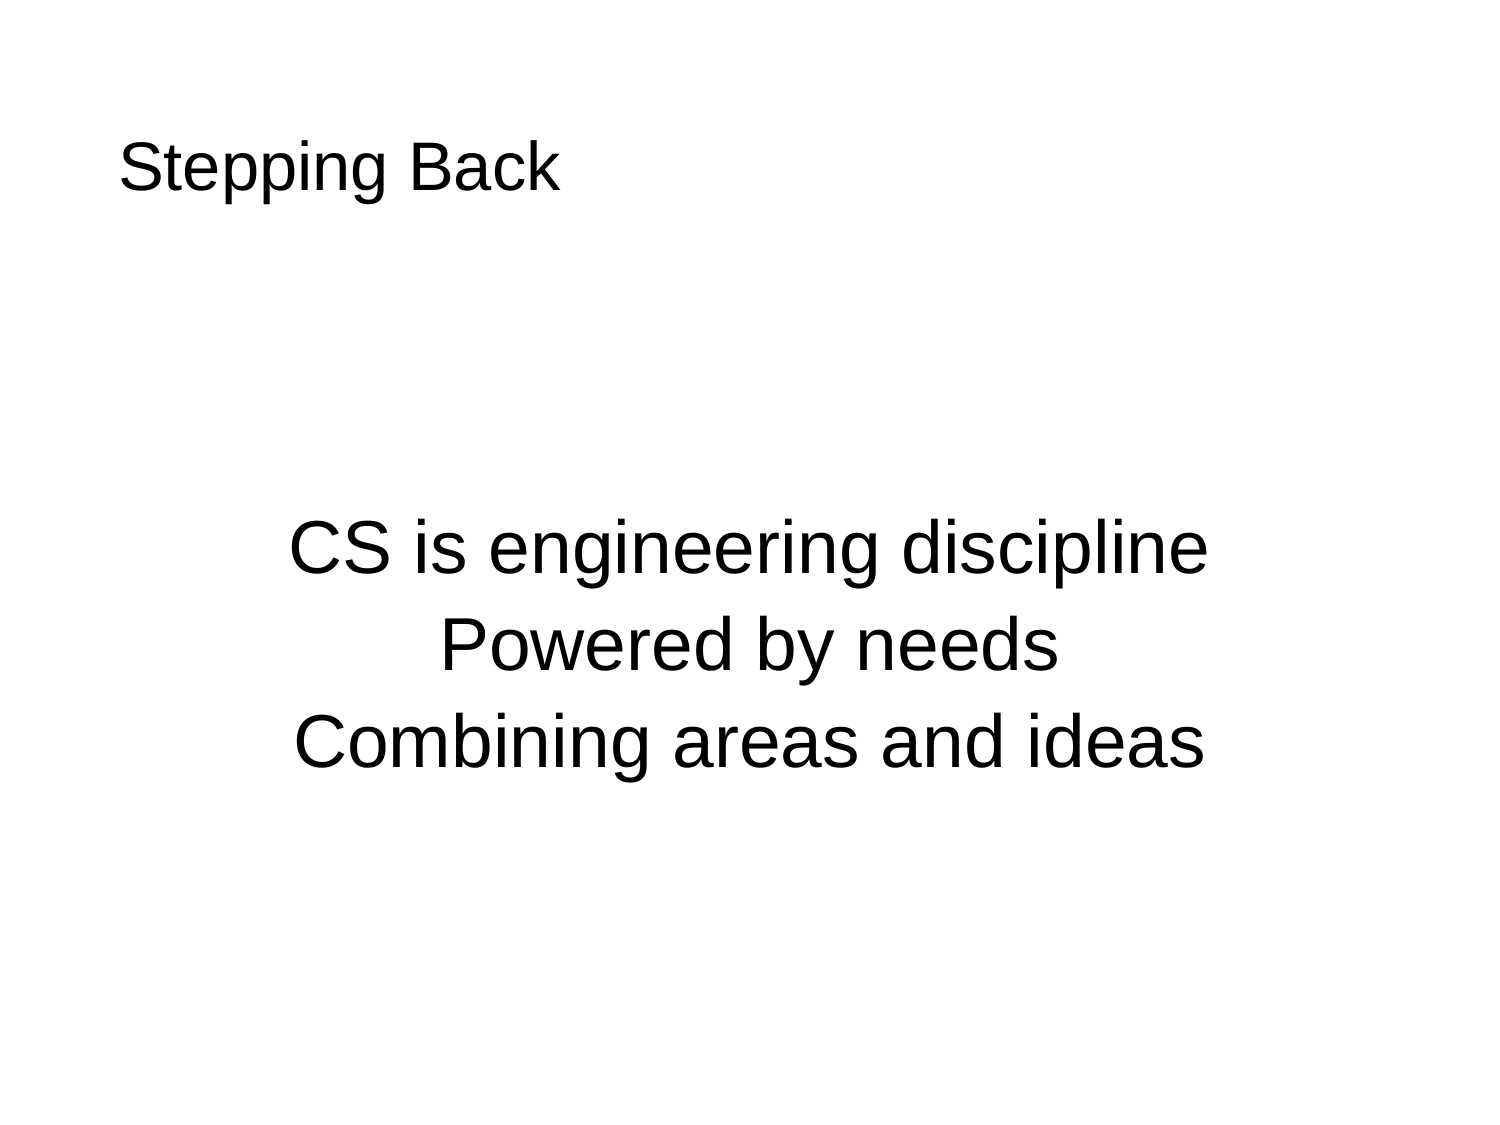

# Stepping Back

CS is engineering discipline
Powered by needs
Combining areas and ideas